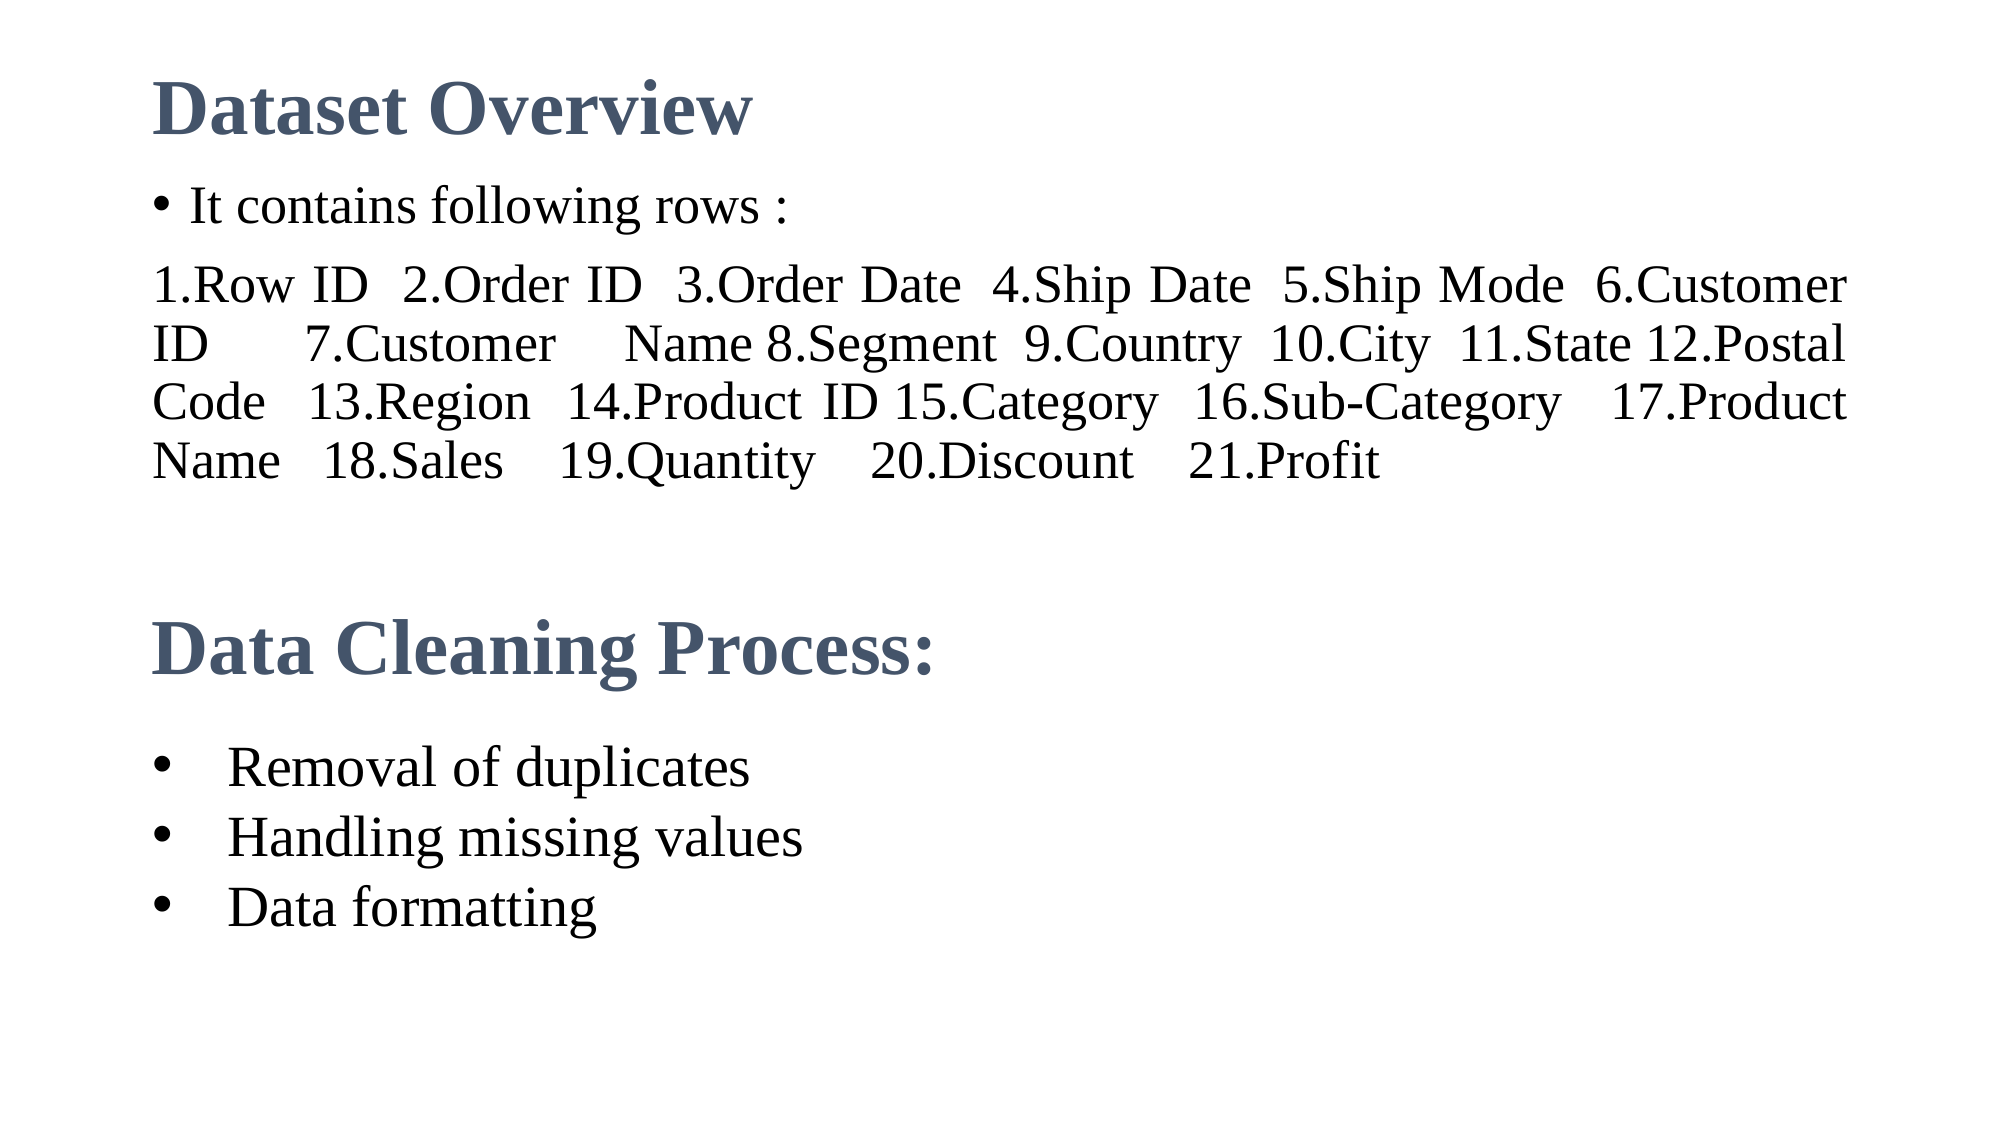

# Dataset Overview
It contains following rows :
1.Row ID  2.Order ID  3.Order Date  4.Ship Date  5.Ship Mode  6.Customer ID   7.Customer Name 8.Segment  9.Country  10.City  11.State 12.Postal Code   13.Region  14.Product ID 15.Category  16.Sub-Category   17.Product Name   18.Sales    19.Quantity    20.Discount    21.Profit
Data Cleaning Process:
Removal of duplicates
Handling missing values
Data formatting